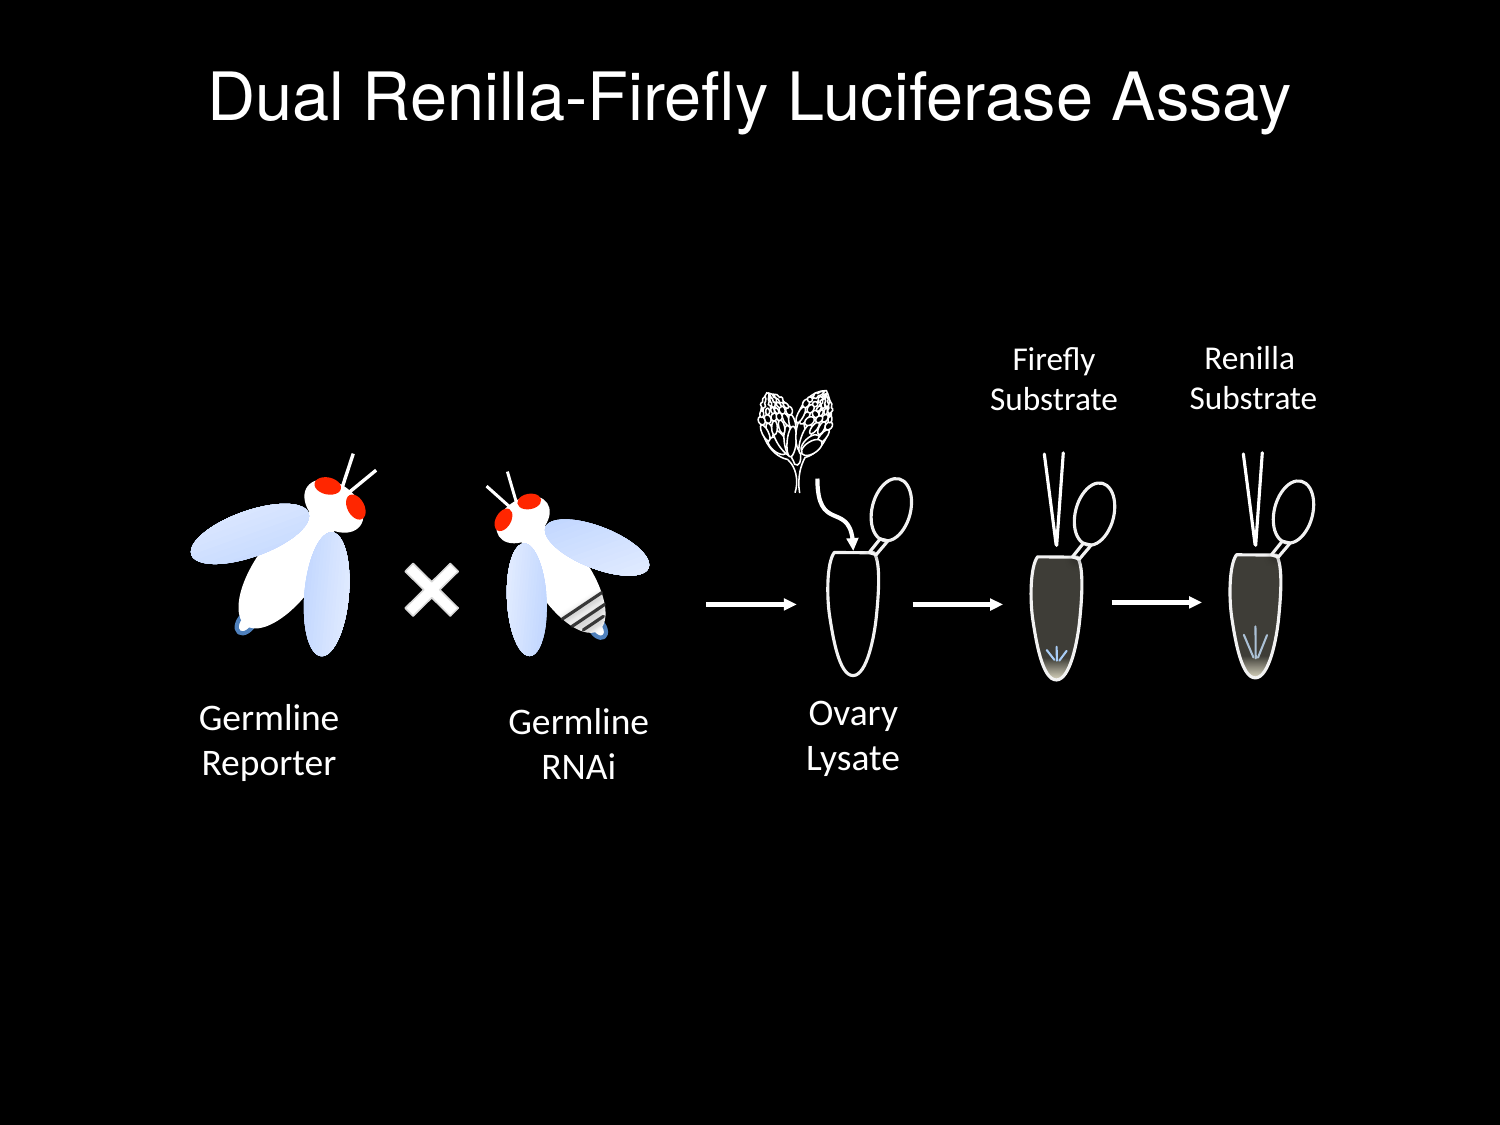

# Dual Renilla-Firefly Luciferase Assay
Renilla
Substrate
Firefly
Substrate

Ovary Lysate
Germline Reporter
Germline RNAi